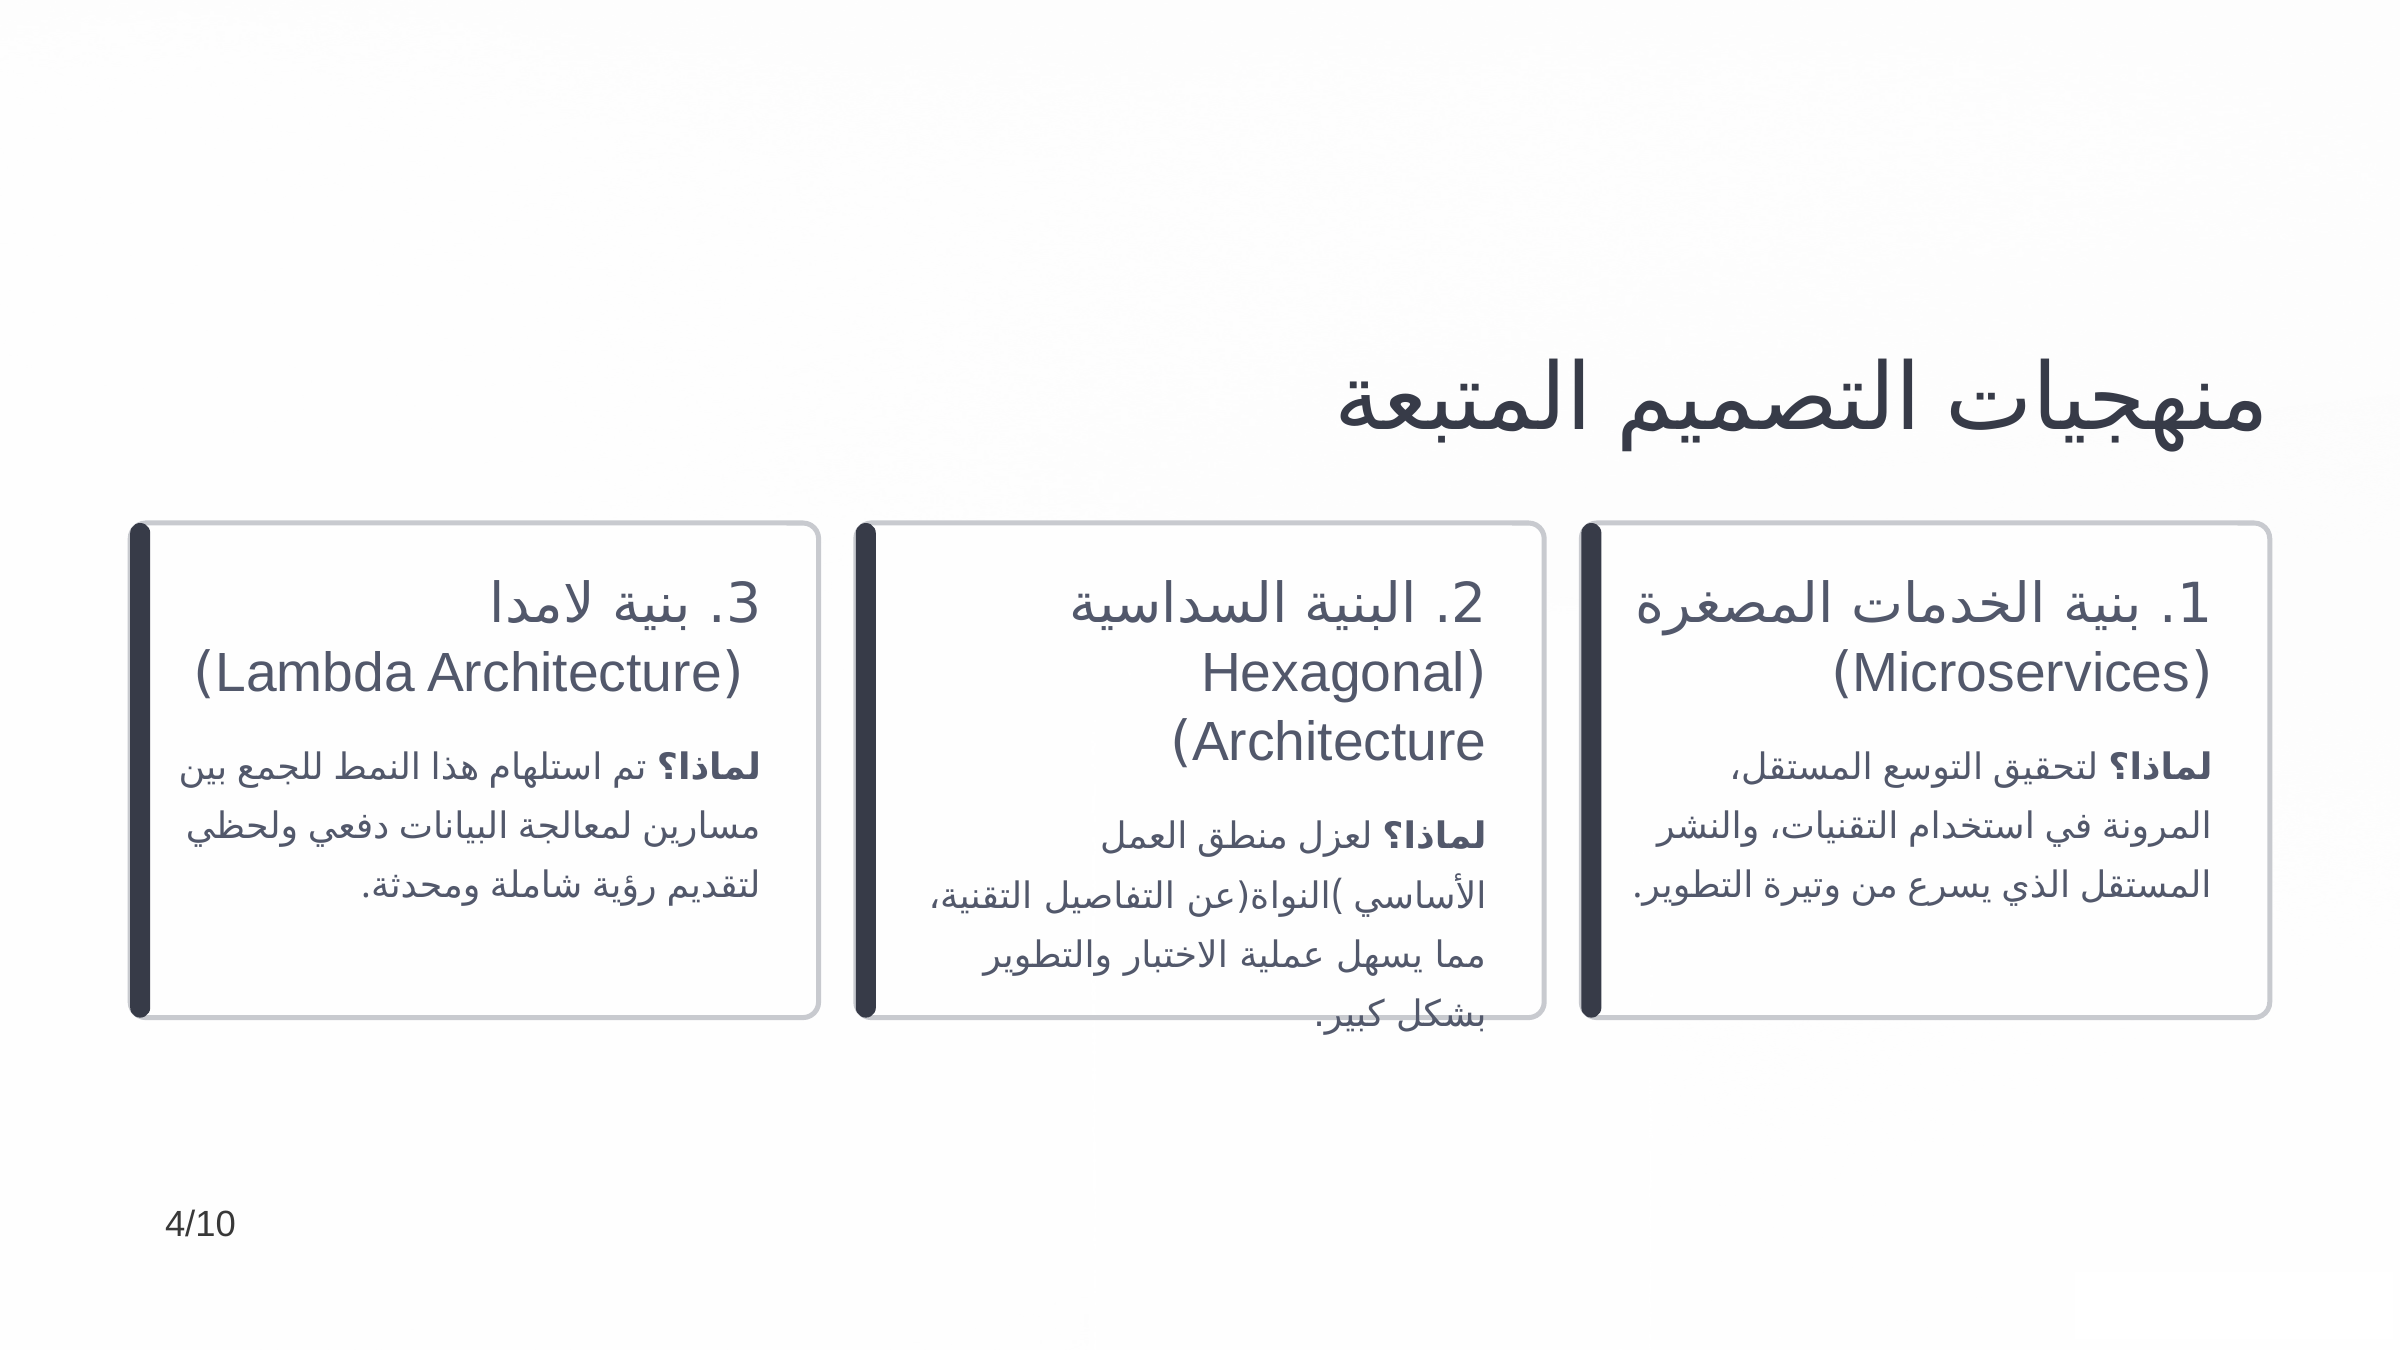

منهجيات التصميم المتبعة

3. بنية لامدا
 (Lambda Architecture)
2. البنية السداسية (Hexagonal Architecture)
1. بنية الخدمات المصغرة (Microservices)
لماذا؟ تم استلهام هذا النمط للجمع بين مسارين لمعالجة البيانات دفعي ولحظي لتقديم رؤية شاملة ومحدثة.
لماذا؟ لتحقيق التوسع المستقل، المرونة في استخدام التقنيات، والنشر المستقل الذي يسرع من وتيرة التطوير.
لماذا؟ لعزل منطق العمل الأساسي )النواة(عن التفاصيل التقنية، مما يسهل عملية الاختبار والتطوير بشكل كبير.
4/10